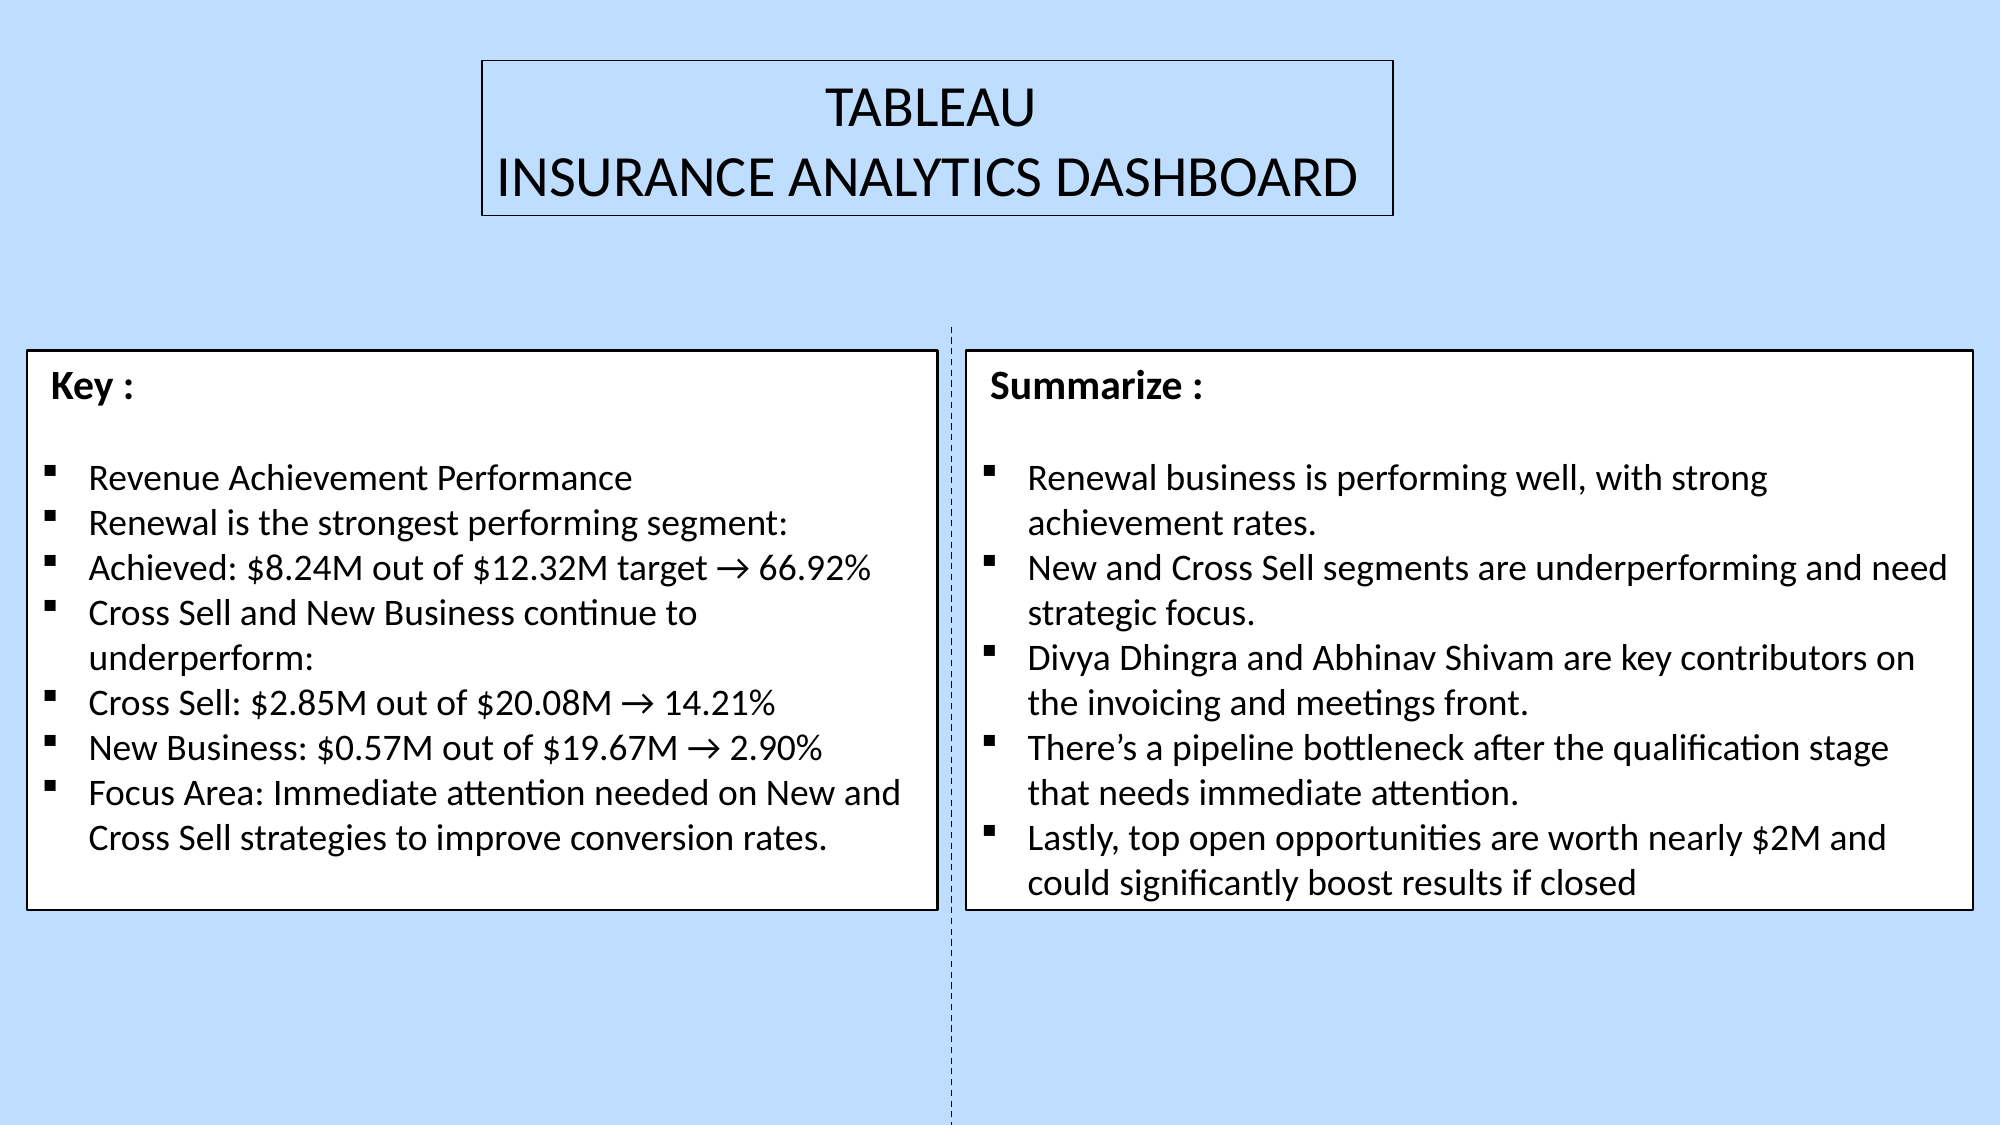

TABLEAU
INSURANCE ANALYTICS DASHBOARD
 Key :

Revenue Achievement Performance
Renewal is the strongest performing segment:
Achieved: $8.24M out of $12.32M target → 66.92%
Cross Sell and New Business continue to underperform:
Cross Sell: $2.85M out of $20.08M → 14.21%
New Business: $0.57M out of $19.67M → 2.90%
Focus Area: Immediate attention needed on New and Cross Sell strategies to improve conversion rates.

 Summarize :

Renewal business is performing well, with strong achievement rates.
New and Cross Sell segments are underperforming and need strategic focus.
Divya Dhingra and Abhinav Shivam are key contributors on the invoicing and meetings front.
There’s a pipeline bottleneck after the qualification stage that needs immediate attention.
Lastly, top open opportunities are worth nearly $2M and could significantly boost results if closed